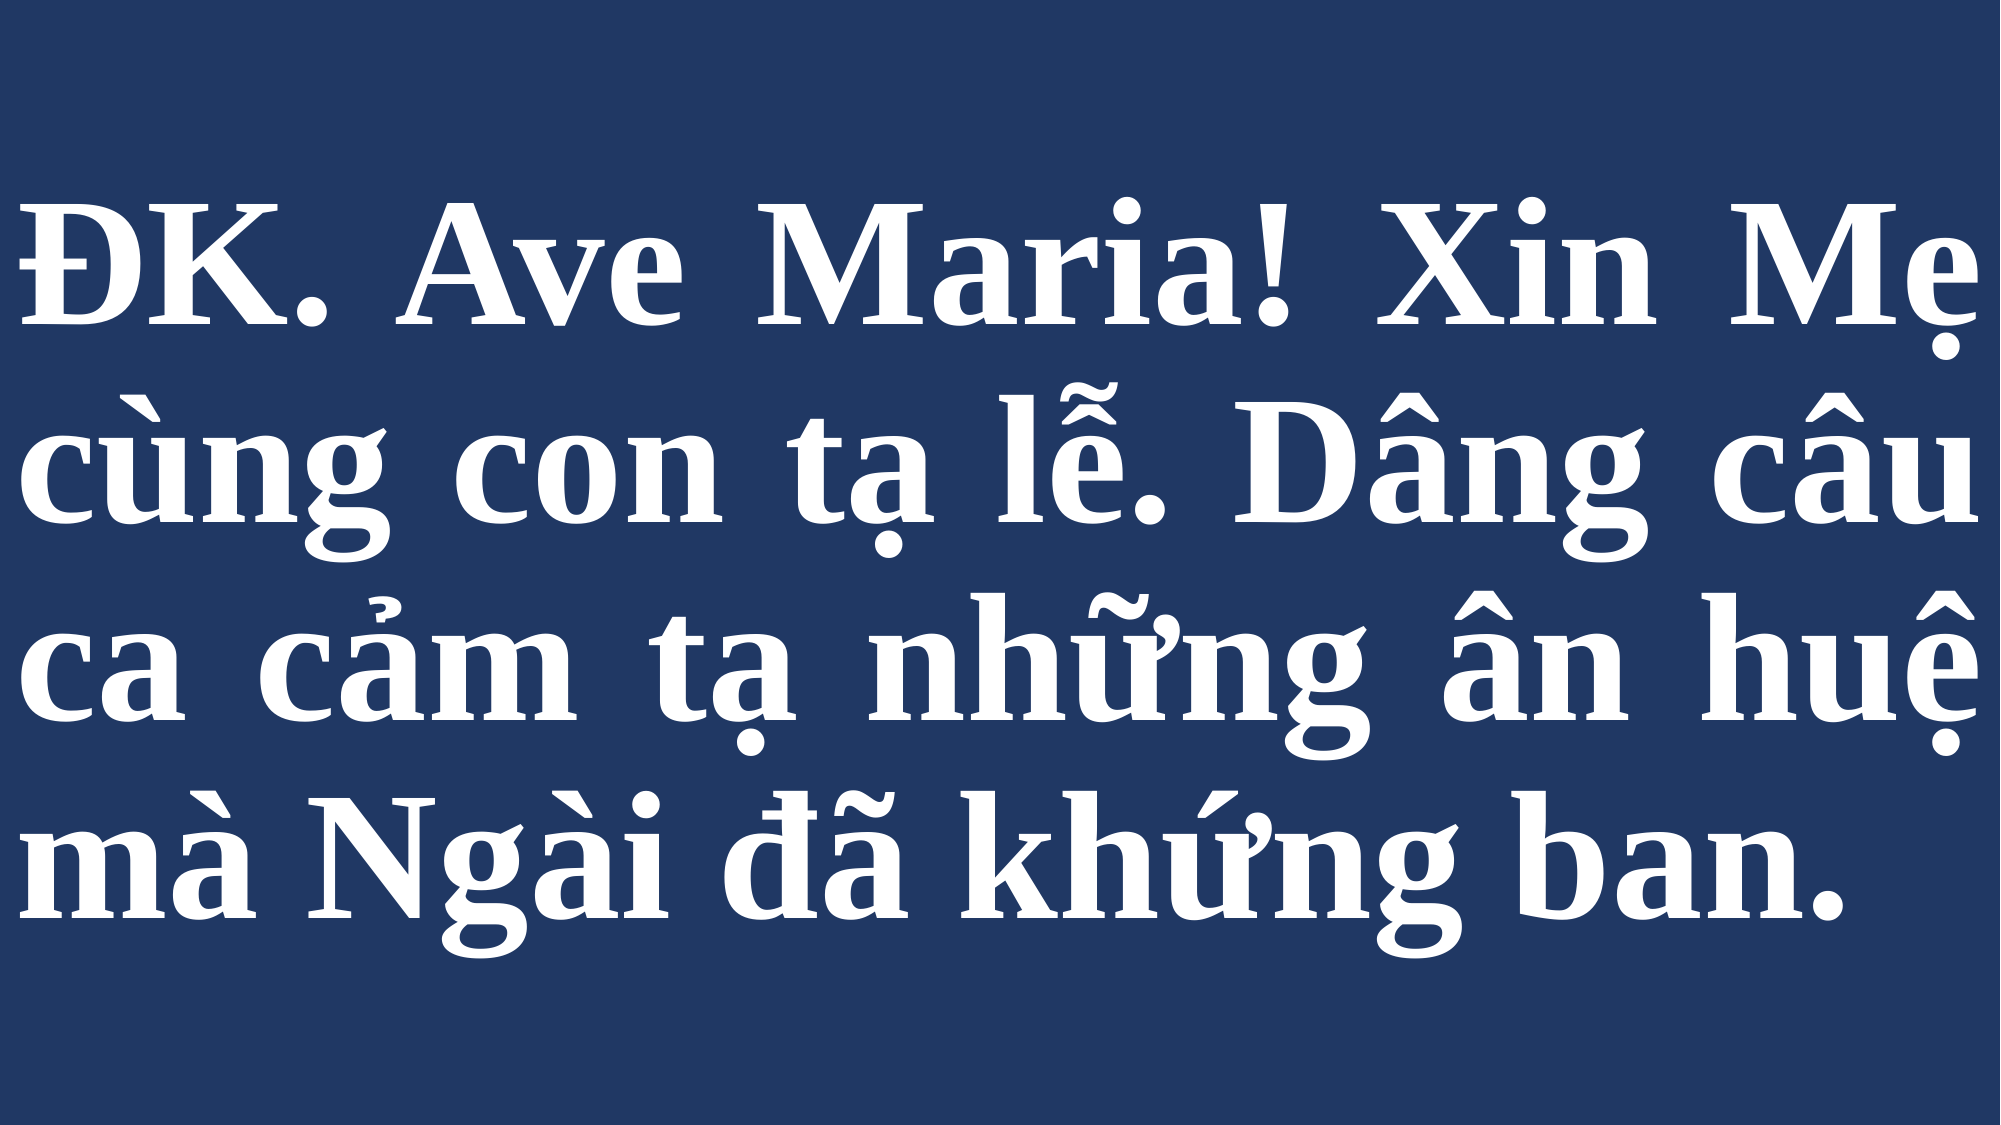

# ĐK. Ave Maria! Xin Mẹ cùng con tạ lễ. Dâng câu ca cảm tạ những ân huệ mà Ngài đã khứng ban.